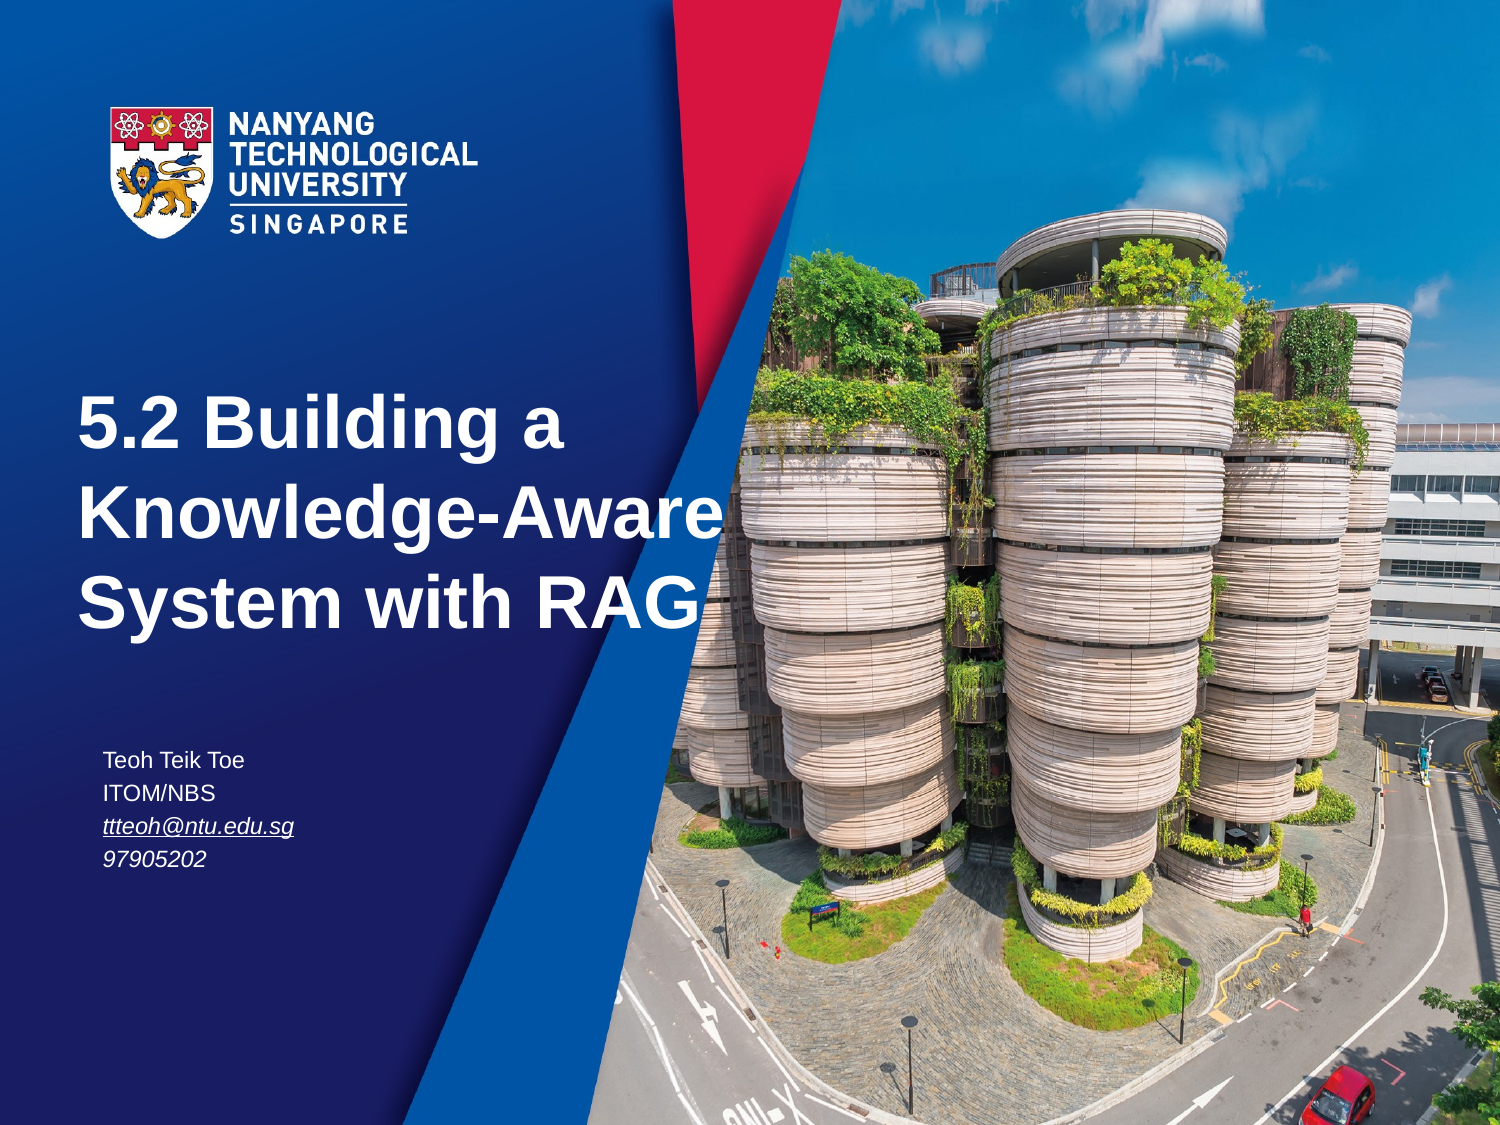

5.2 Building a Knowledge-Aware System with RAG
Teoh Teik Toe
ITOM/NBS
ttteoh@ntu.edu.sg
97905202